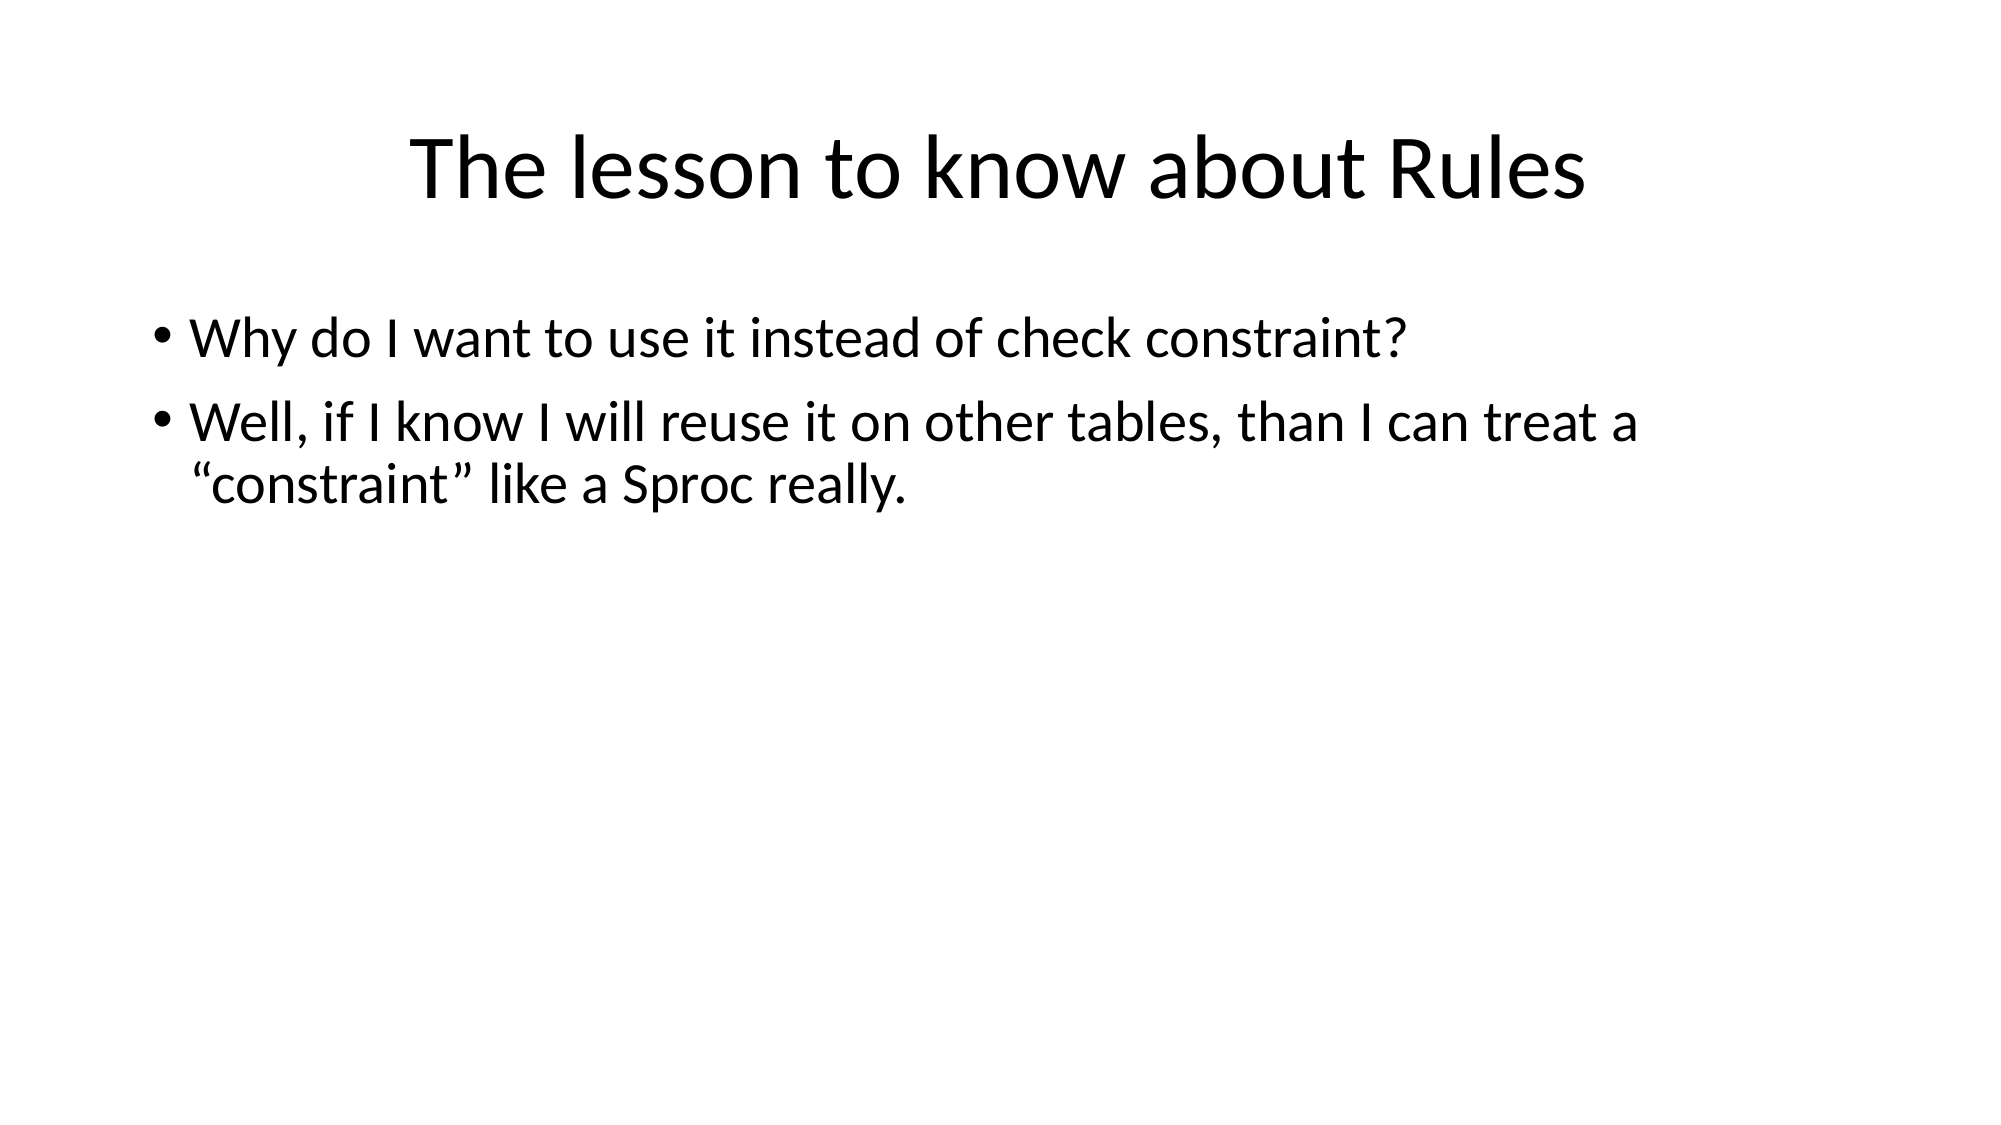

# The lesson to know about Rules
Why do I want to use it instead of check constraint?
Well, if I know I will reuse it on other tables, than I can treat a “constraint” like a Sproc really.